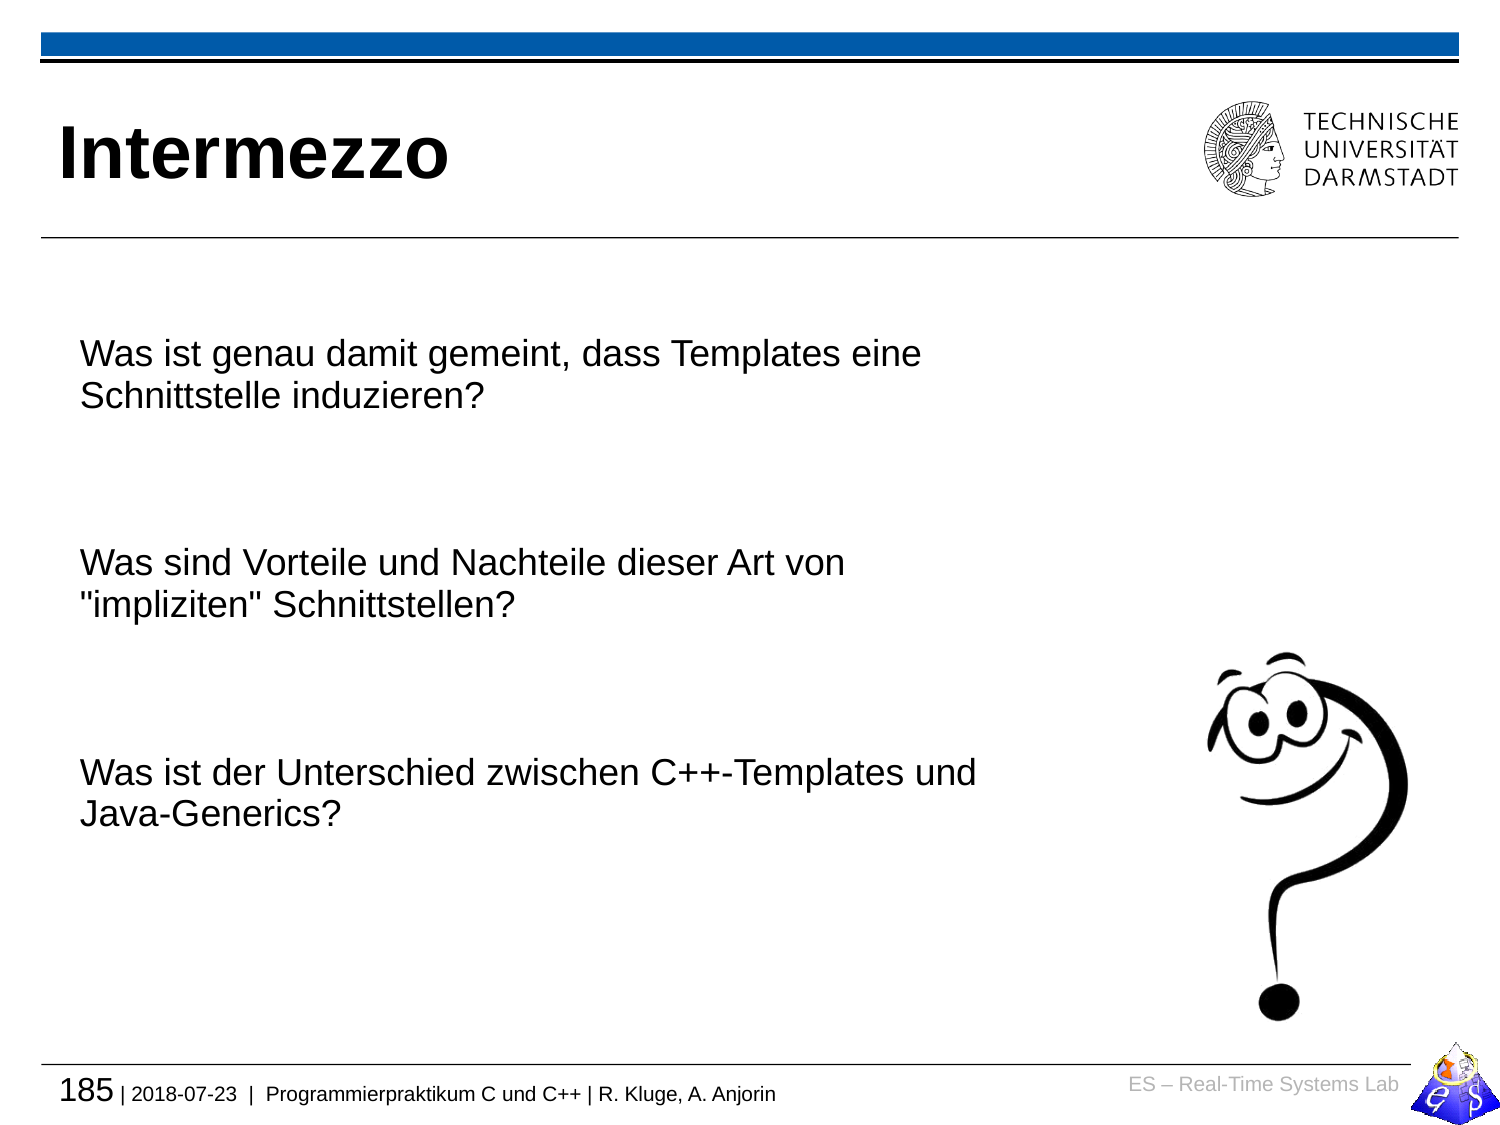

# Intermezzo
Was ist genau damit gemeint, dass Templates eine Schnittstelle induzieren?

Was sind Vorteile und Nachteile dieser Art von "impliziten" Schnittstellen?
Was ist der Unterschied zwischen C++-Templates und Java-Generics?